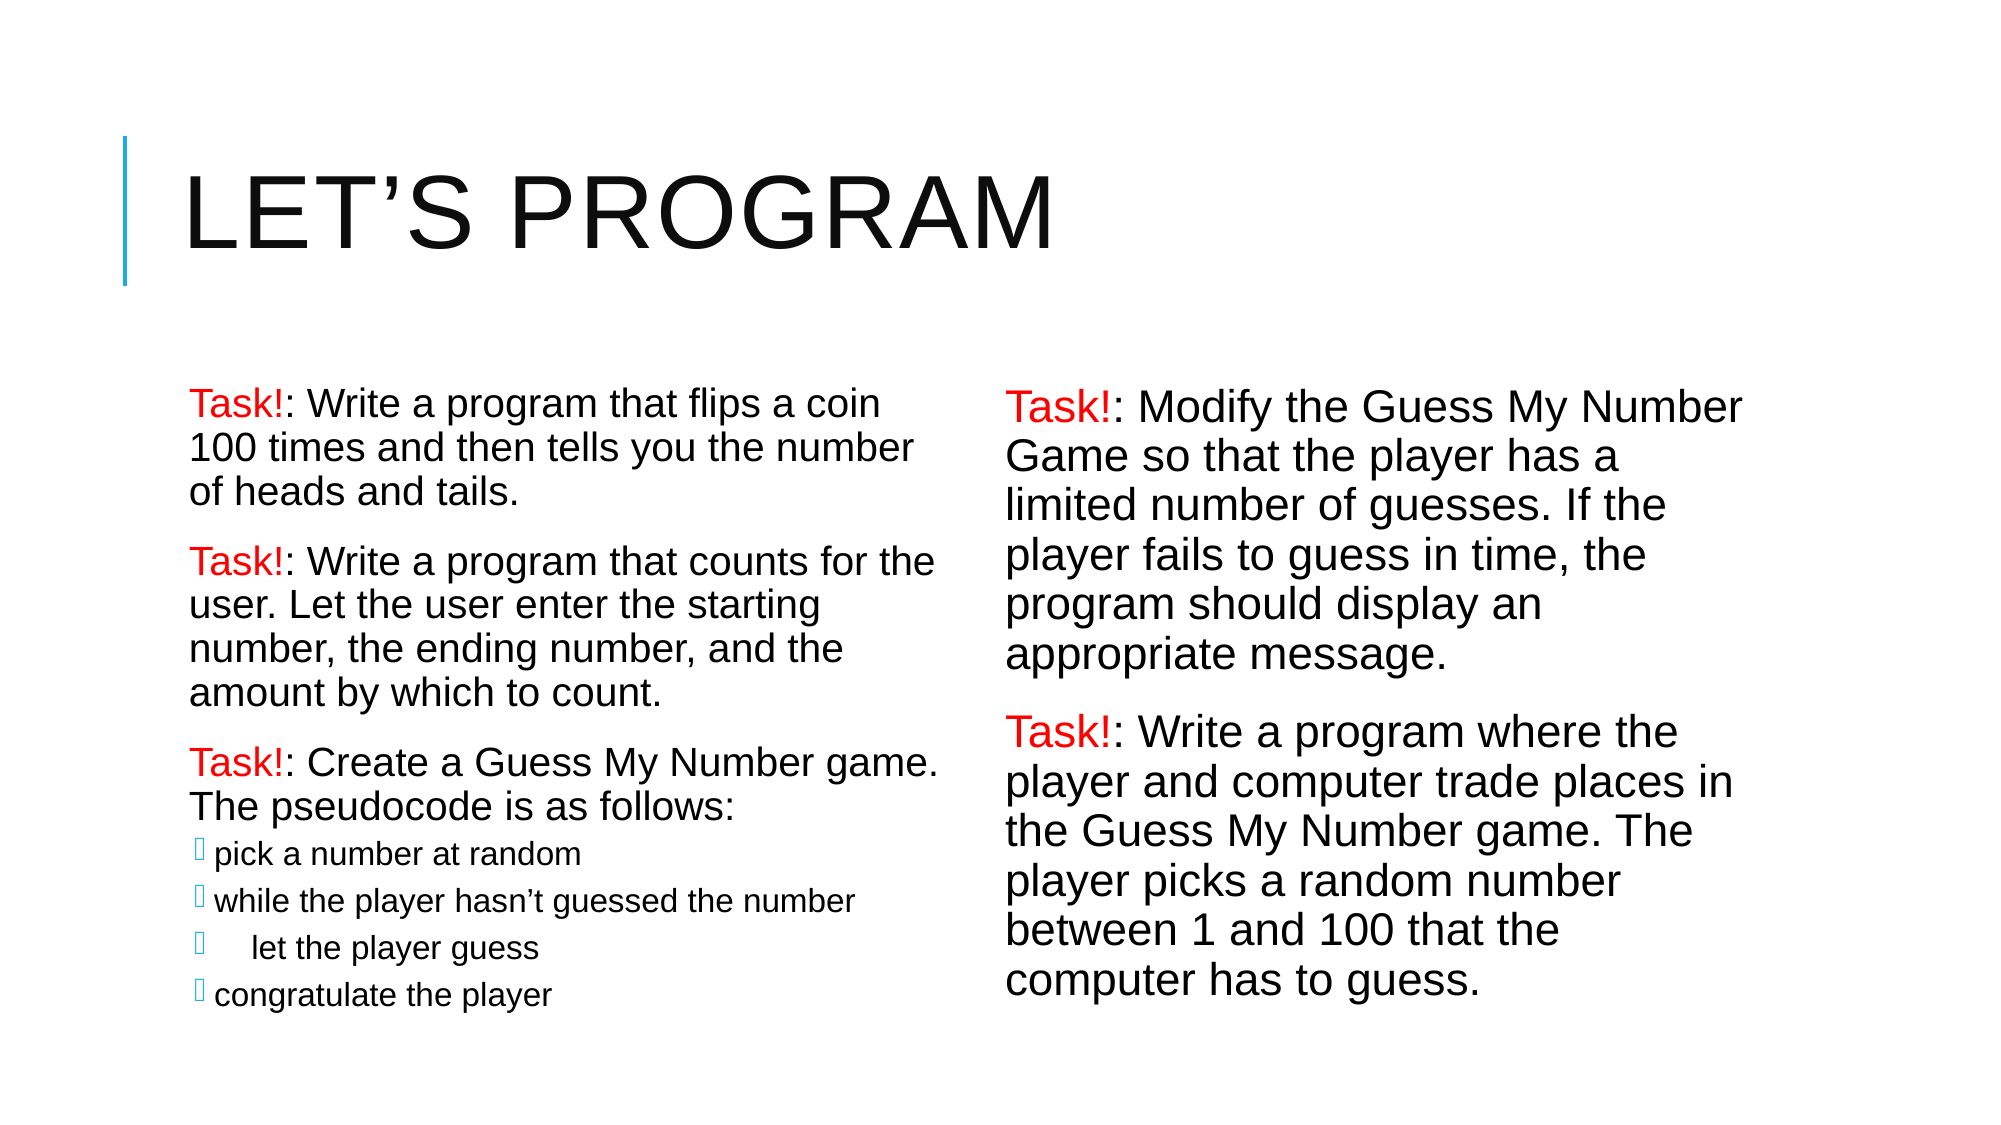

# Let’s program
Task!: Write a program that flips a coin 100 times and then tells you the number of heads and tails.
Task!: Write a program that counts for the user. Let the user enter the starting number, the ending number, and the amount by which to count.
Task!: Create a Guess My Number game. The pseudocode is as follows:
pick a number at random
while the player hasn’t guessed the number
    let the player guess
congratulate the player
Task!: Modify the Guess My Number Game so that the player has a limited number of guesses. If the player fails to guess in time, the program should display an appropriate message.
Task!: Write a program where the player and computer trade places in the Guess My Number game. The player picks a random number between 1 and 100 that the computer has to guess.